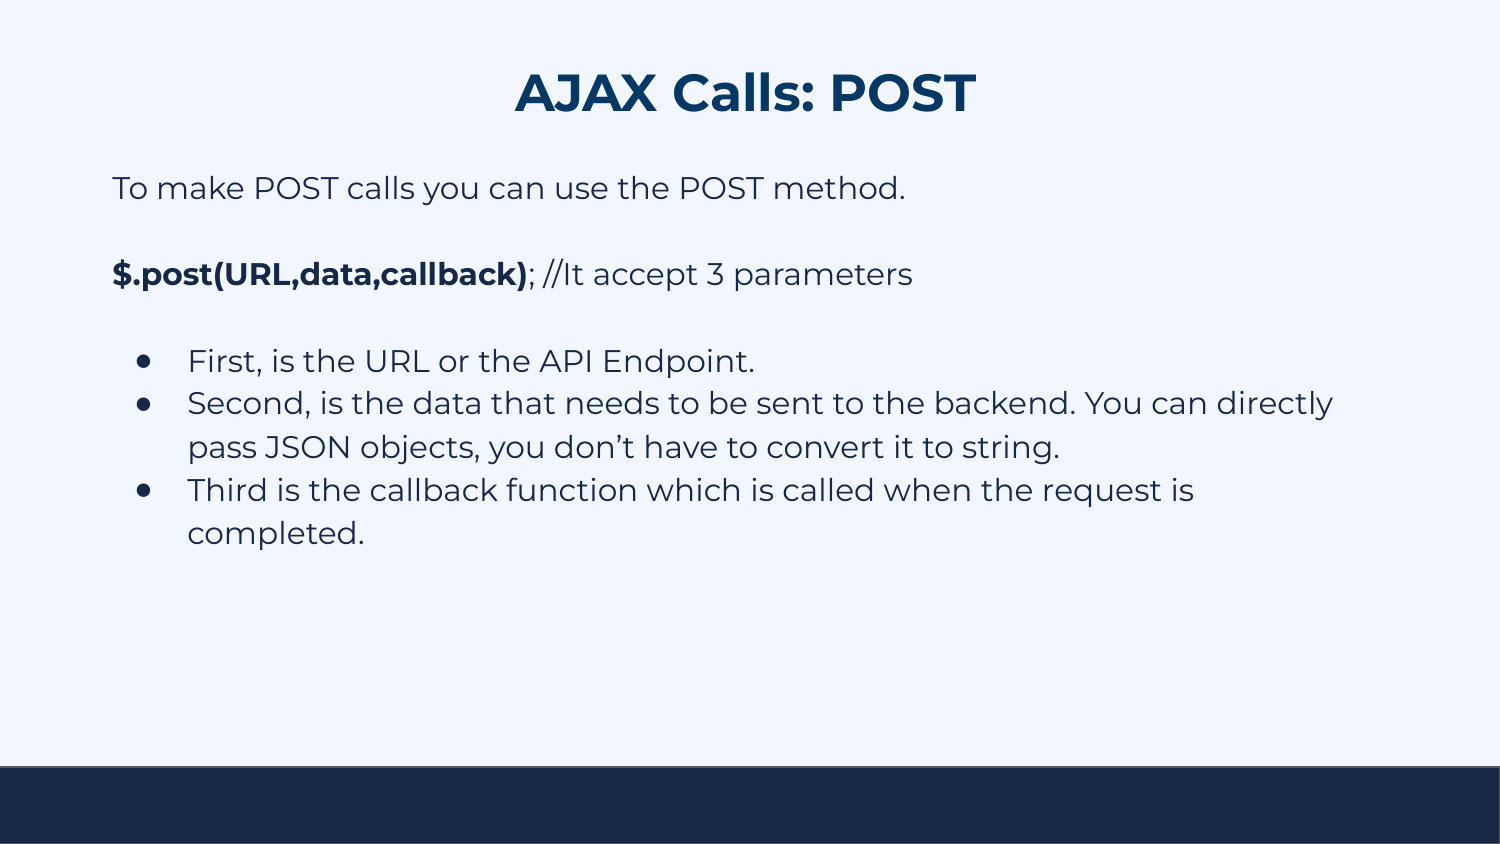

# AJAX Calls: POST
To make POST calls you can use the POST method.

$.post(URL,data,callback); //It accept 3 parameters

First, is the URL or the API Endpoint.
Second, is the data that needs to be sent to the backend. You can directly pass JSON objects, you don’t have to convert it to string.
Third is the callback function which is called when the request is completed.